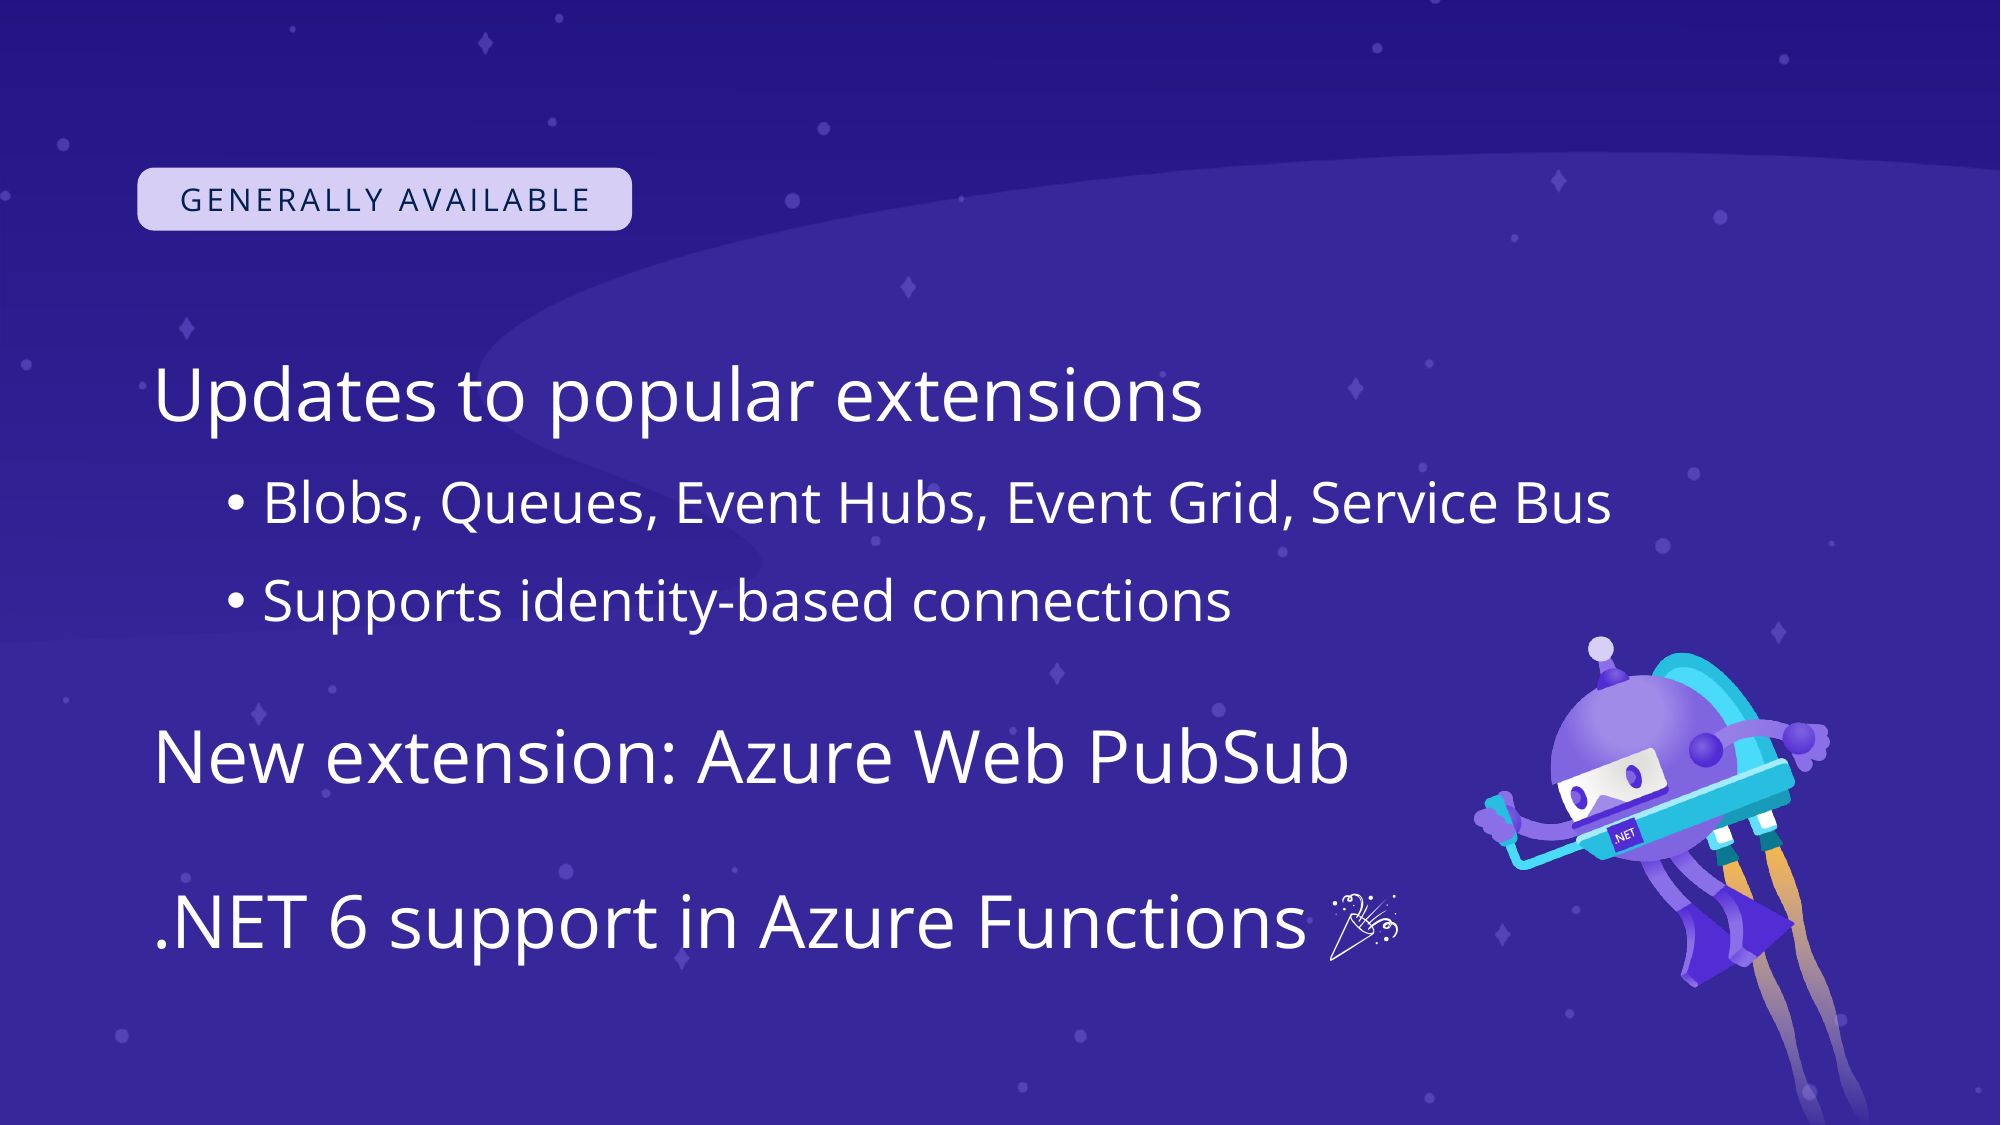

GENERALLY AVAILABLE
Updates to popular extensions
Blobs, Queues, Event Hubs, Event Grid, Service Bus
Supports identity-based connections
New extension: Azure Web PubSub
.NET 6 support in Azure Functions 🎉